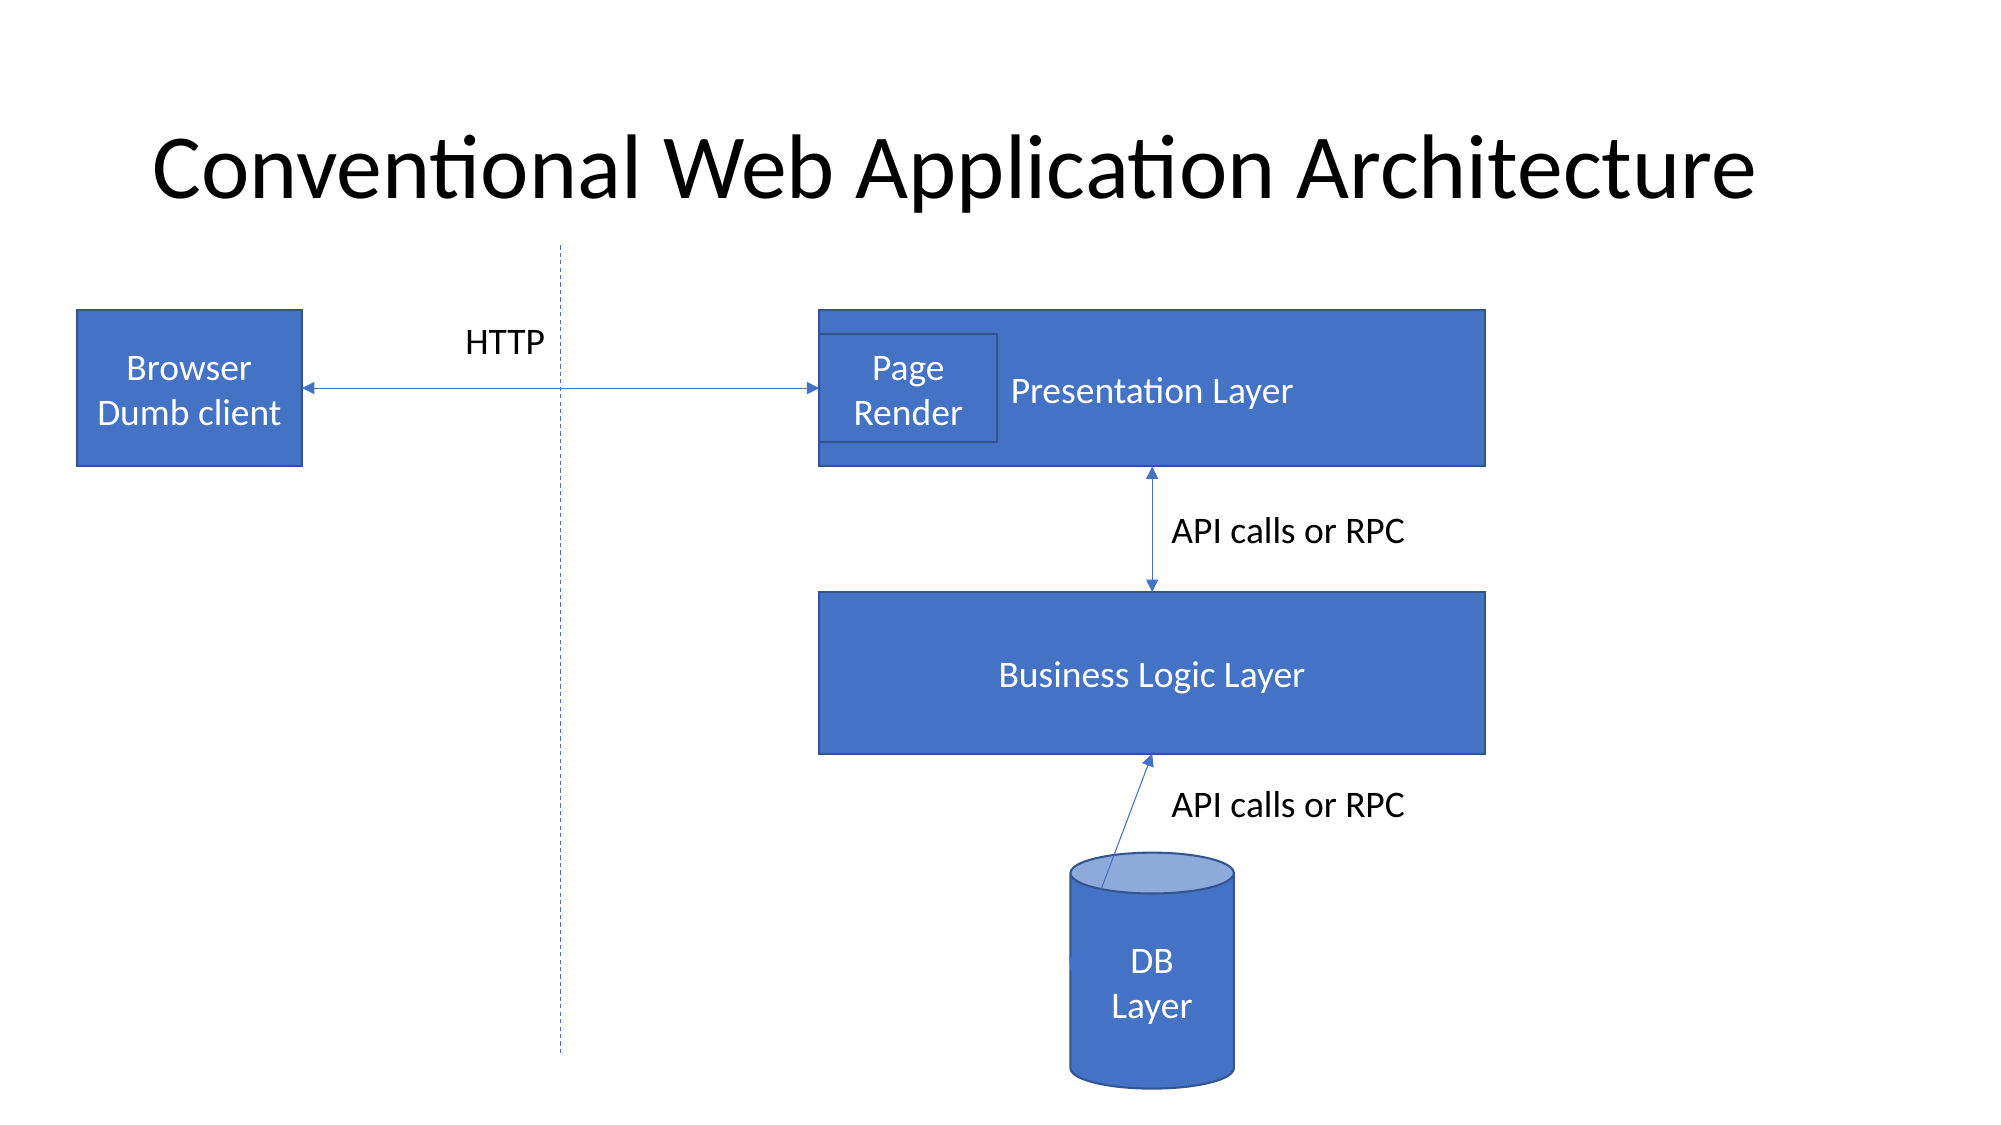

# Conventional Web Application Architecture
Browser
Dumb client
HTTP
Presentation Layer
Page
Render
API calls or RPC
Business Logic Layer
API calls or RPC
DB
Layer